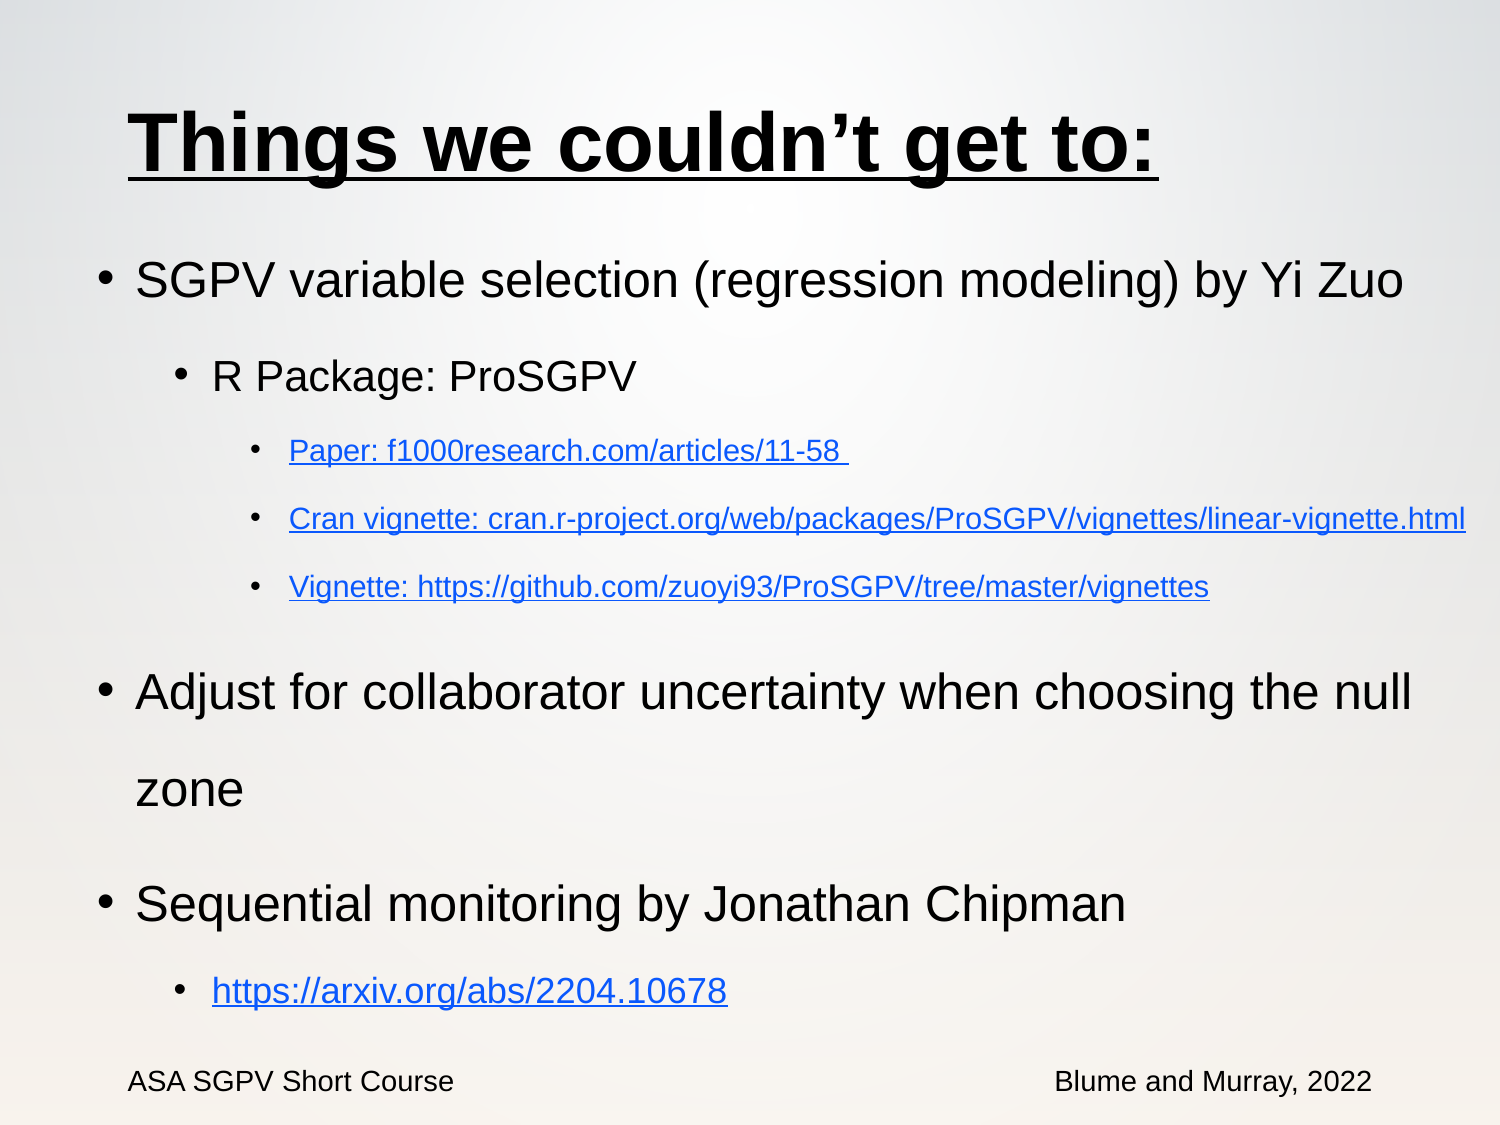

# Things we couldn’t get to:
SGPV variable selection (regression modeling) by Yi Zuo
R Package: ProSGPV
Paper: f1000research.com/articles/11-58
Cran vignette: cran.r-project.org/web/packages/ProSGPV/vignettes/linear-vignette.html
Vignette: https://github.com/zuoyi93/ProSGPV/tree/master/vignettes
Adjust for collaborator uncertainty when choosing the null zone
Sequential monitoring by Jonathan Chipman
https://arxiv.org/abs/2204.10678

ASA SGPV Short Course
Blume and Murray, 2022